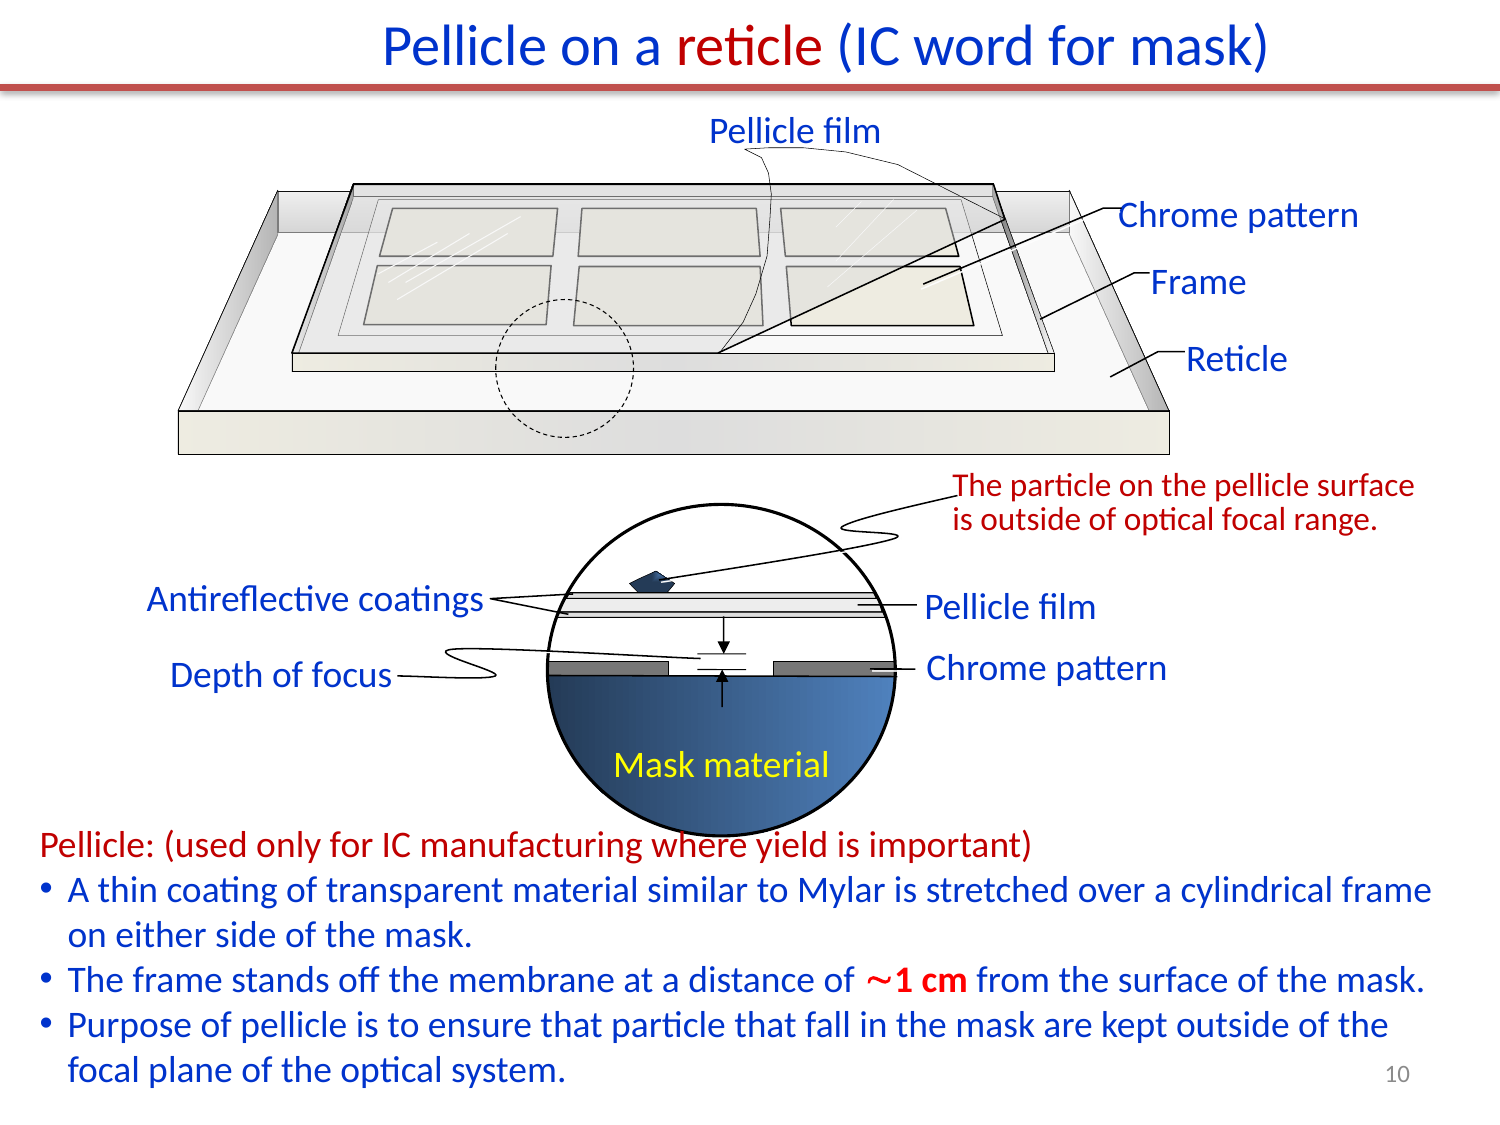

Pellicle on a reticle (IC word for mask)
Pellicle film
Chrome pattern
Frame
Reticle

The particle on the pellicle surface is outside of optical focal range.
Antireflective coatings
Pellicle film
Chrome pattern
Depth of focus
Mask material

Pellicle: (used only for IC manufacturing where yield is important)
A thin coating of transparent material similar to Mylar is stretched over a cylindrical frame on either side of the mask.
The frame stands off the membrane at a distance of ∼1 cm from the surface of the mask.
Purpose of pellicle is to ensure that particle that fall in the mask are kept outside of the focal plane of the optical system.
10